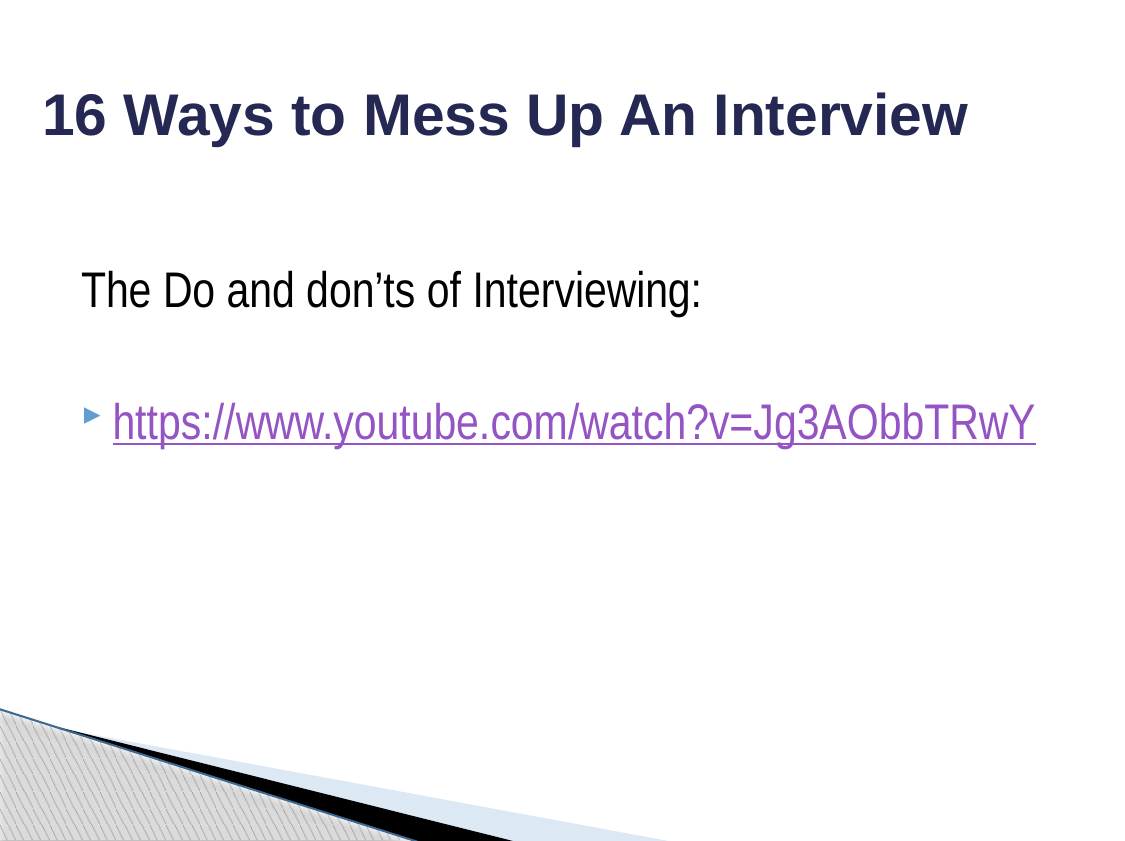

# 16 Ways to Mess Up An Interview

The Do and don’ts of Interviewing:

https://www.youtube.com/watch?v=Jg3AObbTRwY